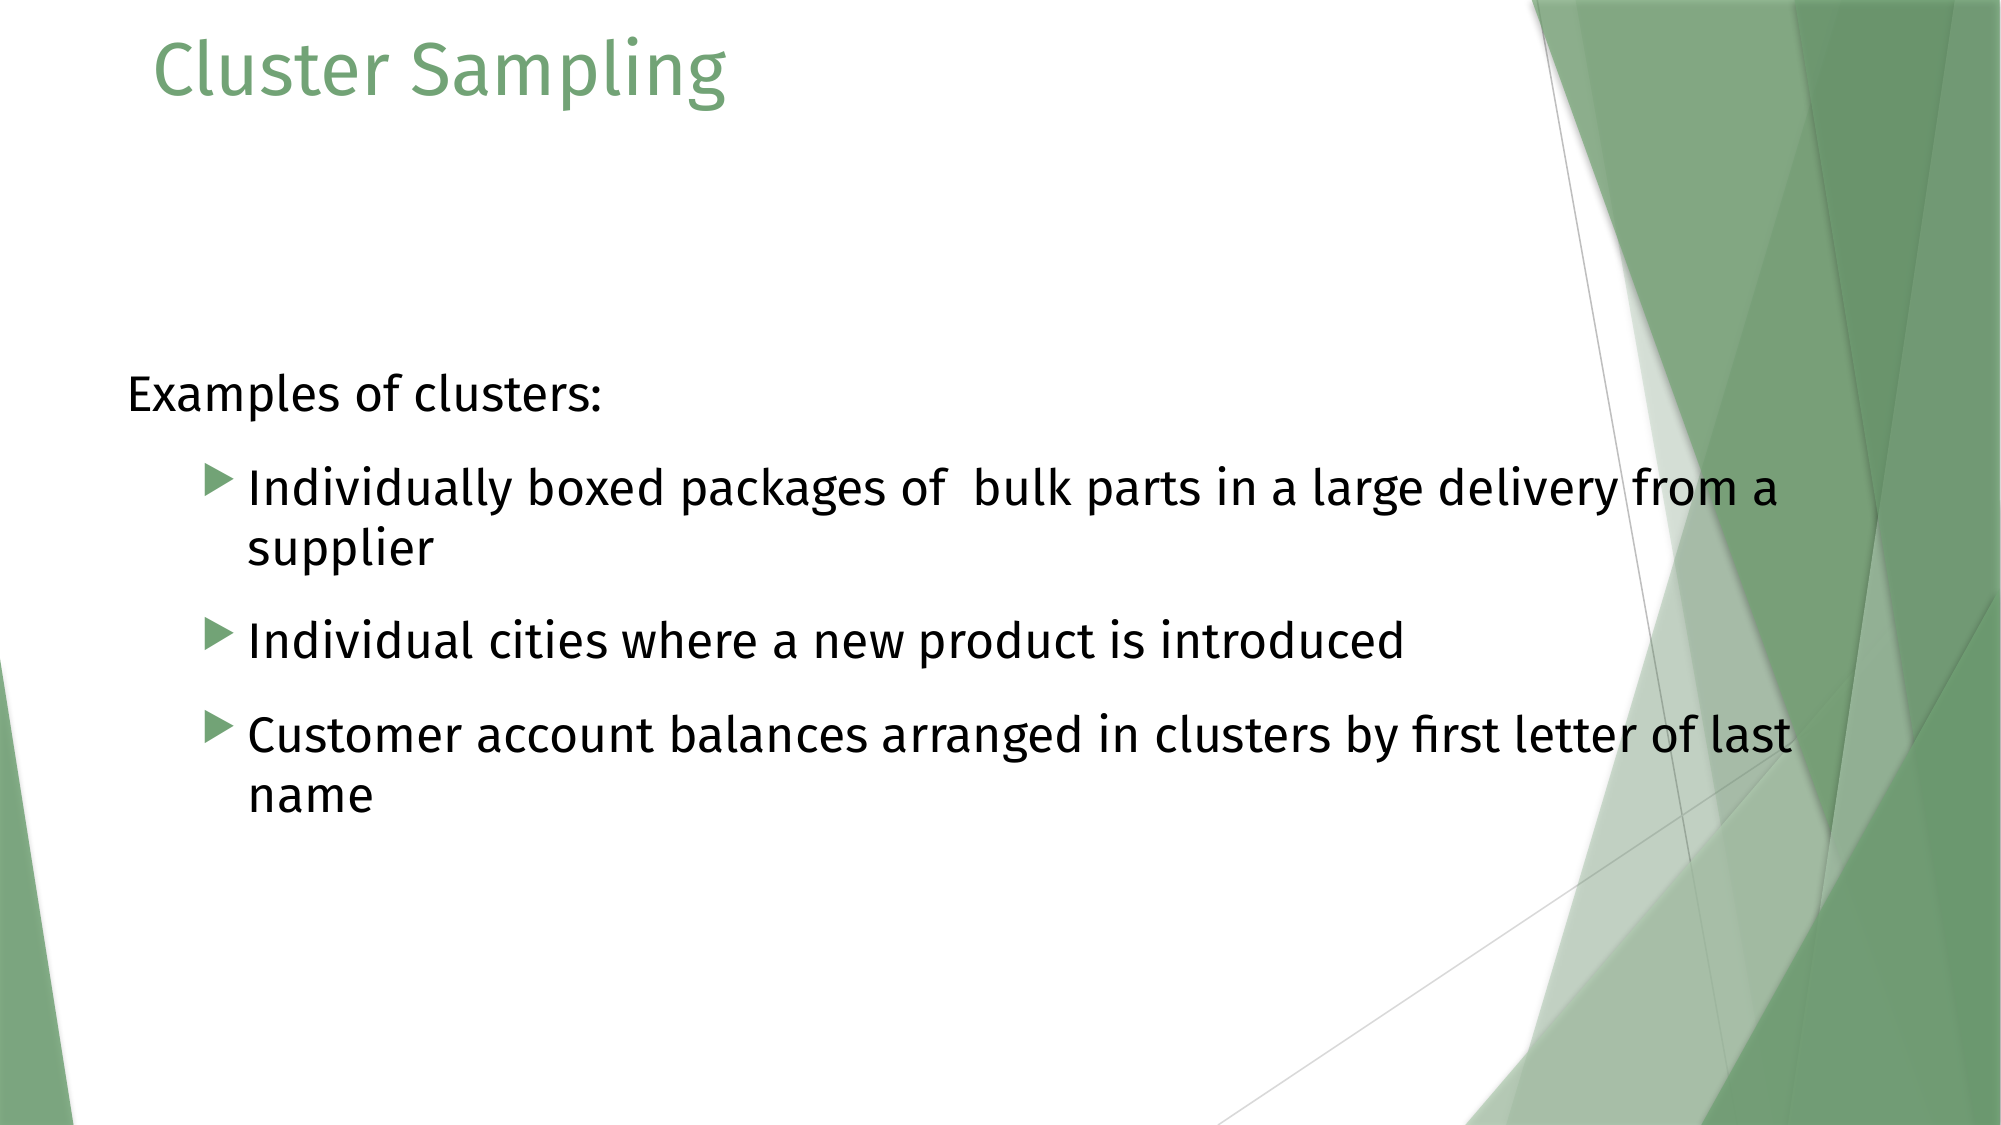

# Cluster Sampling
Examples of clusters:
Individually boxed packages of  bulk parts in a large delivery from a supplier
Individual cities where a new product is introduced
Customer account balances arranged in clusters by first letter of last name